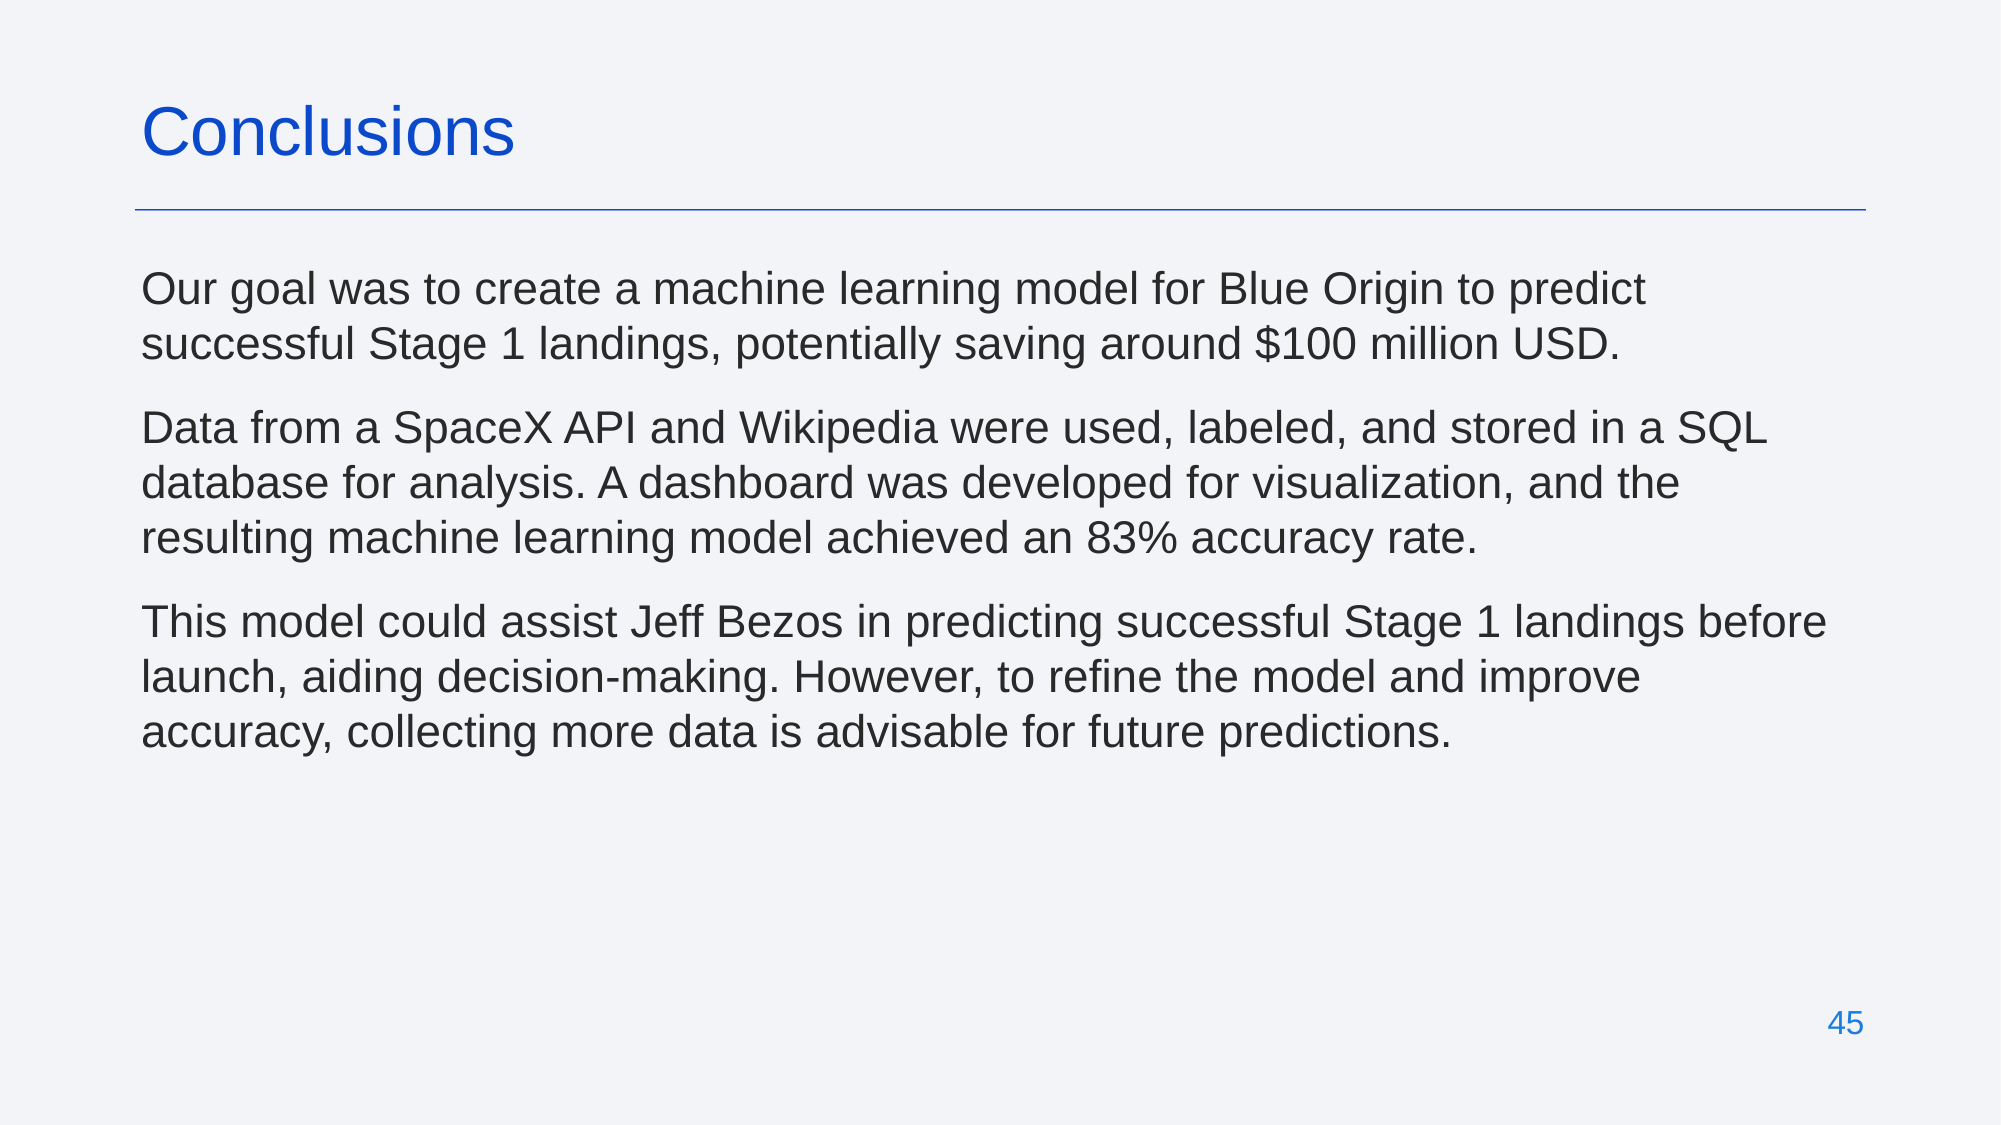

Conclusions
Our goal was to create a machine learning model for Blue Origin to predict successful Stage 1 landings, potentially saving around $100 million USD.
Data from a SpaceX API and Wikipedia were used, labeled, and stored in a SQL database for analysis. A dashboard was developed for visualization, and the resulting machine learning model achieved an 83% accuracy rate.
This model could assist Jeff Bezos in predicting successful Stage 1 landings before launch, aiding decision-making. However, to refine the model and improve accuracy, collecting more data is advisable for future predictions.
45